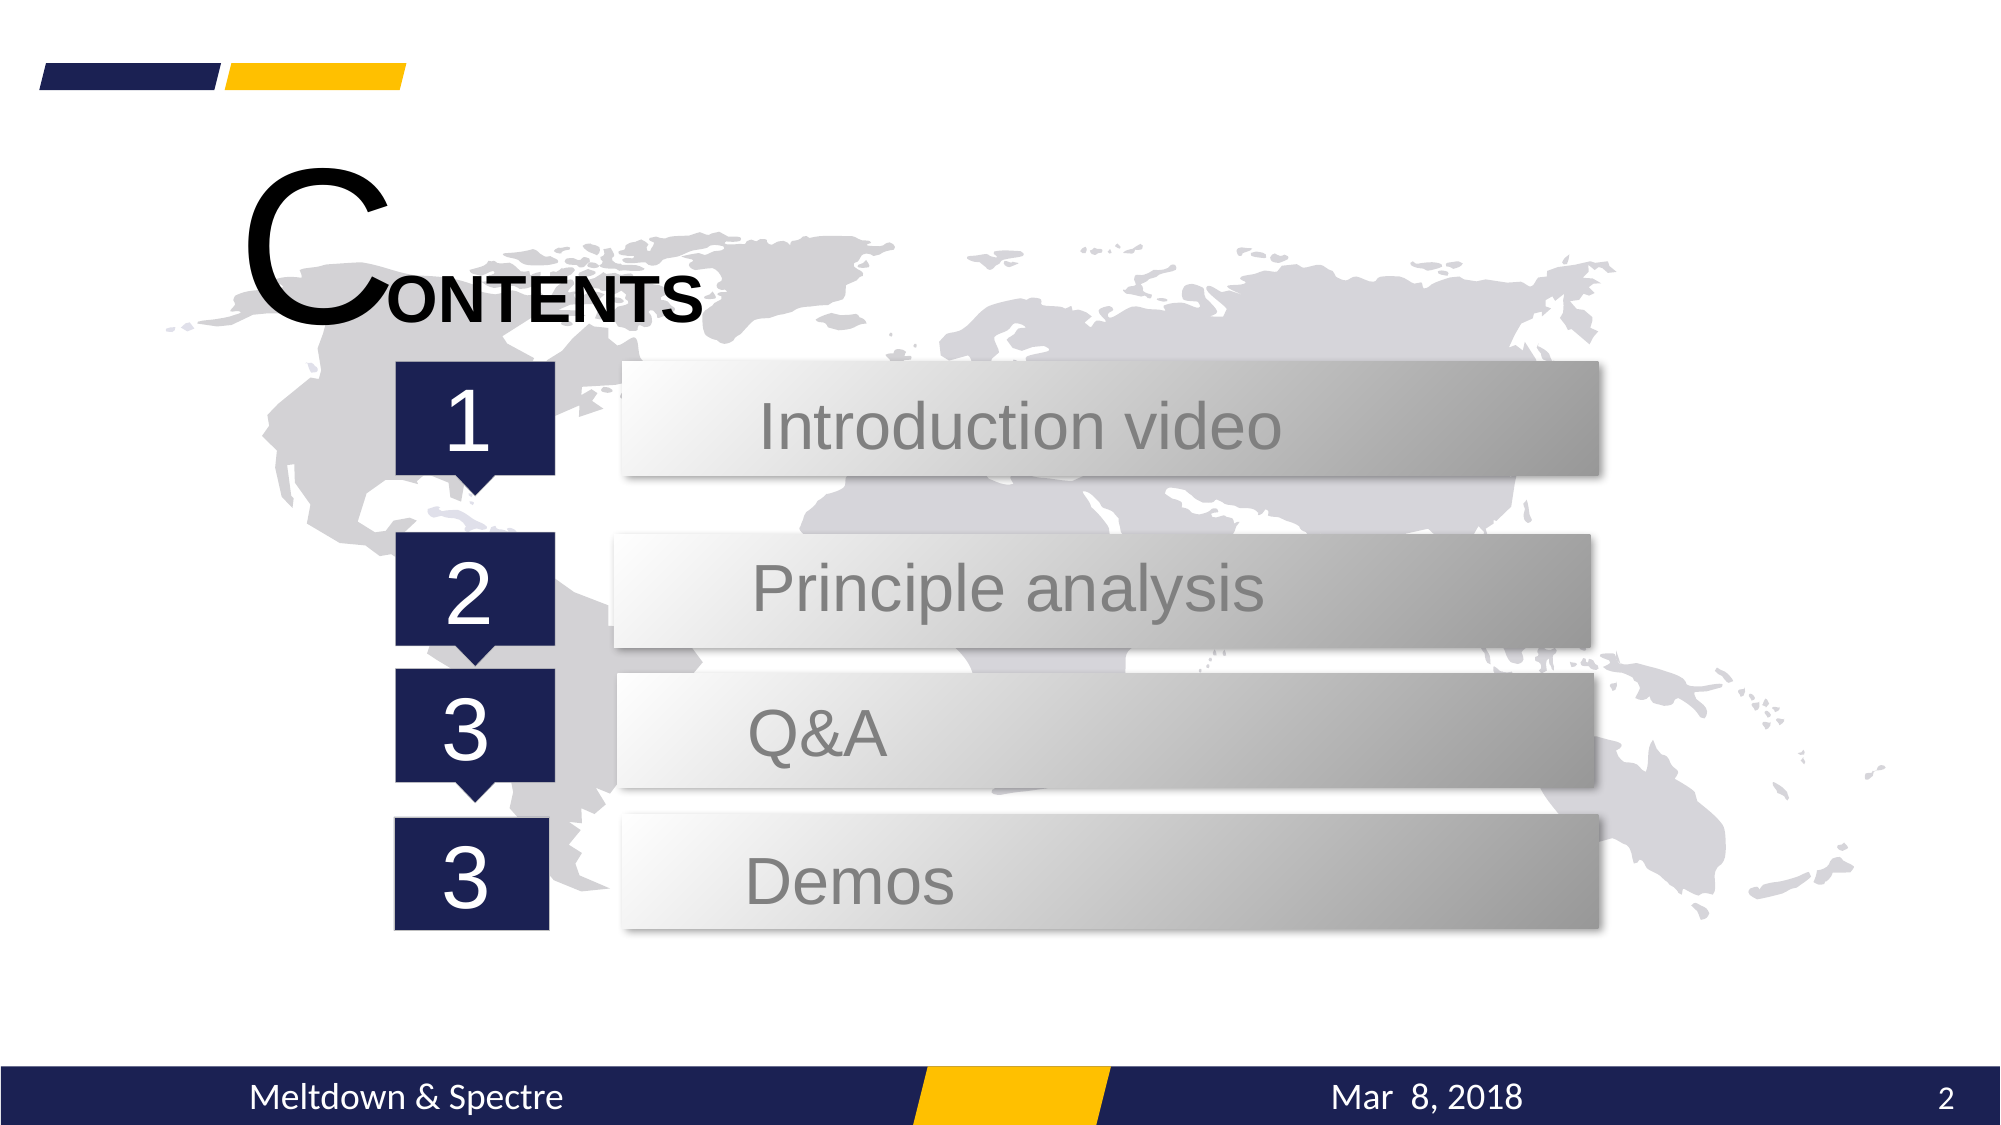

ONTENTS
C

1

Introduction video
2

Principle analysis
3

Q&A
3

Demos
Mar  8, 2018
Meltdown & Spectre
2